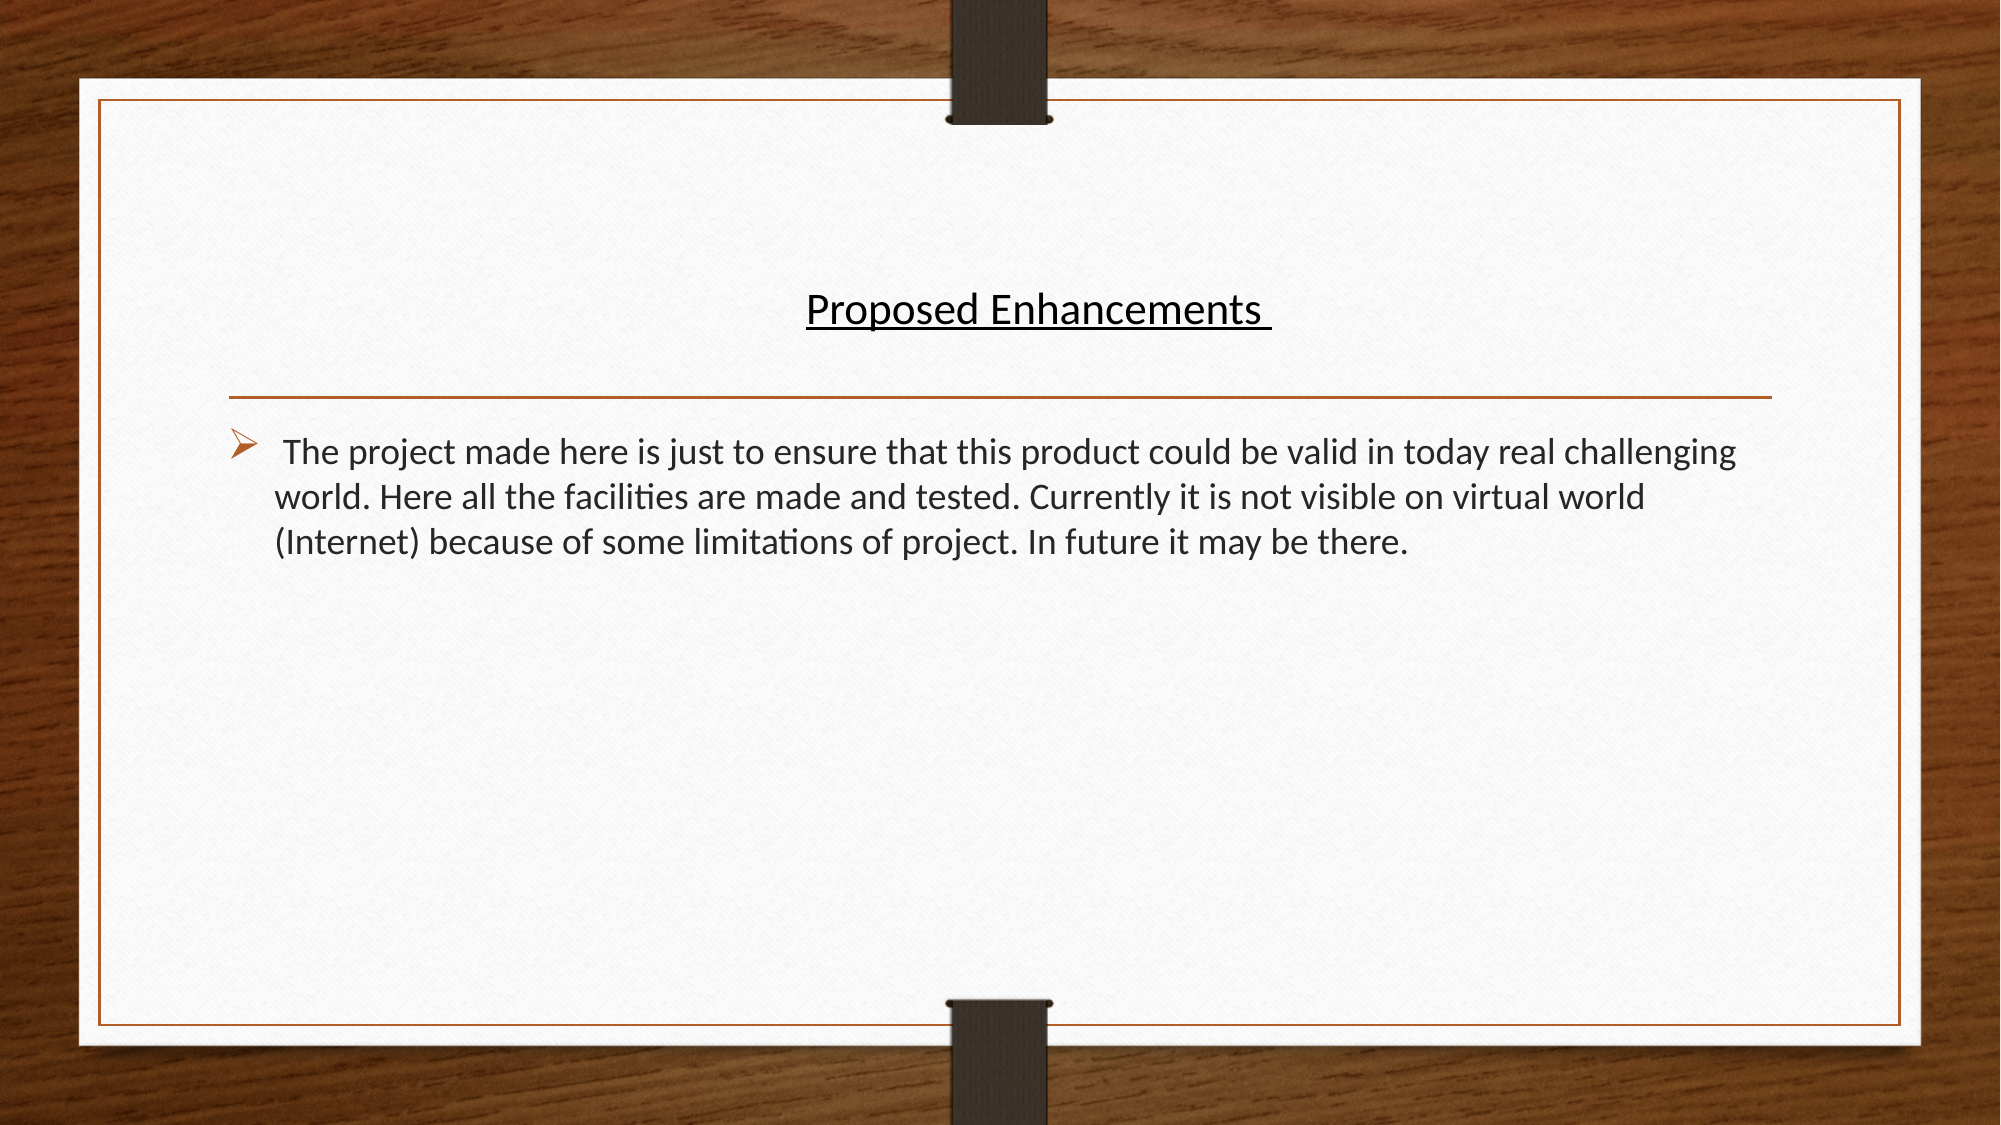

# Proposed Enhancements
 The project made here is just to ensure that this product could be valid in today real challenging world. Here all the facilities are made and tested. Currently it is not visible on virtual world (Internet) because of some limitations of project. In future it may be there.